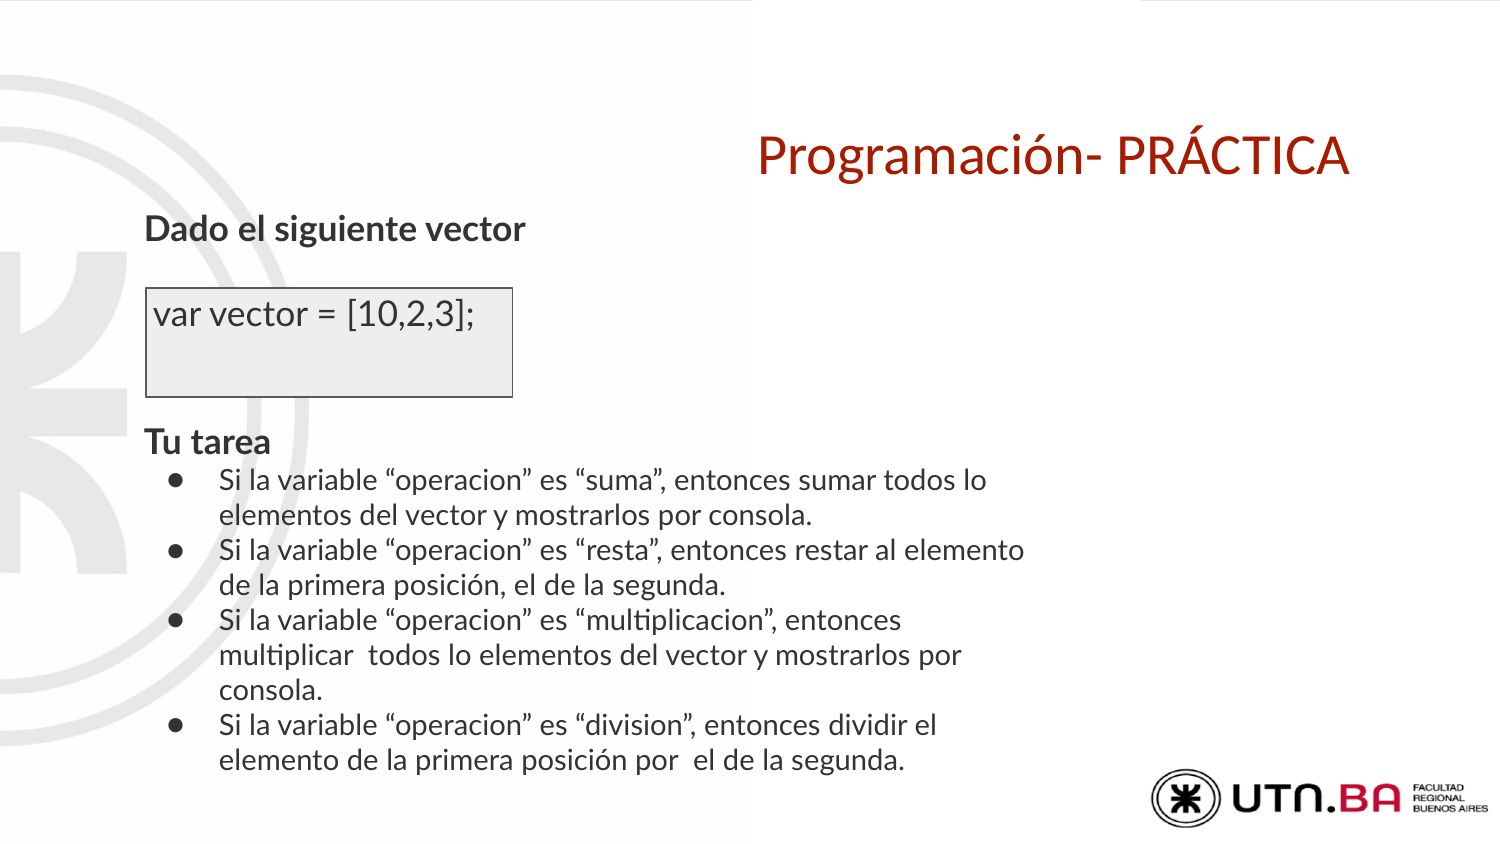

# Programación- PRÁCTICA
Dado el siguiente vector

 var vector = [10,2,3];

Tu tarea
Si la variable “operacion” es “suma”, entonces sumar todos lo elementos del vector y mostrarlos por consola.
Si la variable “operacion” es “resta”, entonces restar al elemento de la primera posición, el de la segunda.
Si la variable “operacion” es “multiplicacion”, entonces multiplicar  todos lo elementos del vector y mostrarlos por consola.
Si la variable “operacion” es “division”, entonces dividir el elemento de la primera posición por  el de la segunda.